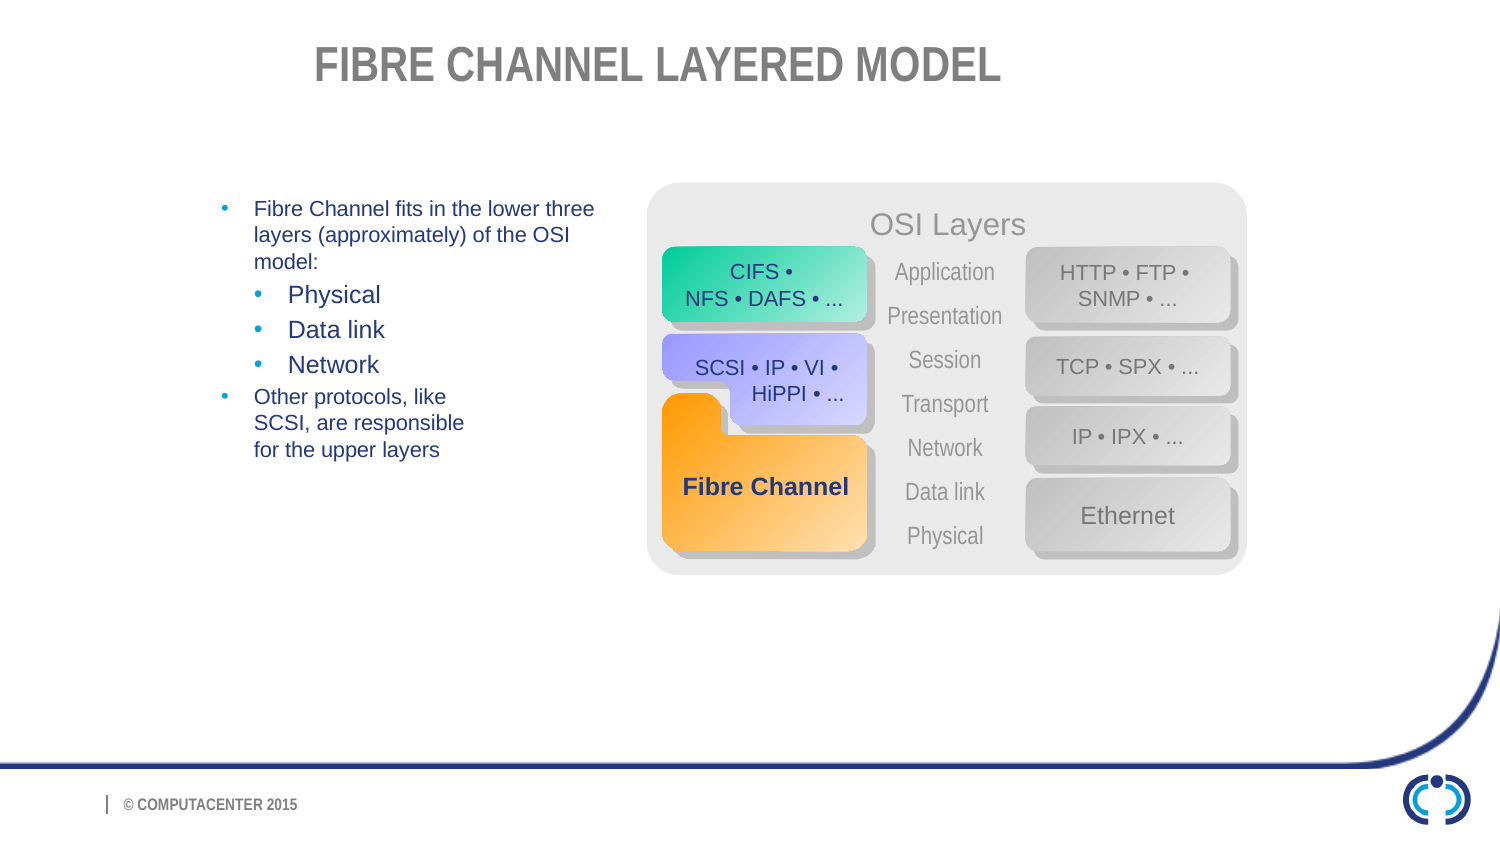

# Fibre Channel Layered Model

OSI Layers
Application
Presentation
Session
Transport
Network
Data link
Physical
CIFS •
NFS • DAFS • ...
HTTP • FTP •
SNMP • ...

TCP • SPX • ...
SCSI • IP • VI •
HiPPI • ...

IP • IPX • ...
Fibre Channel
Ethernet
Fibre Channel fits in the lower three layers (approximately) of the OSI model:
Physical
Data link
Network
Other protocols, like
SCSI, are responsible
for the upper layers